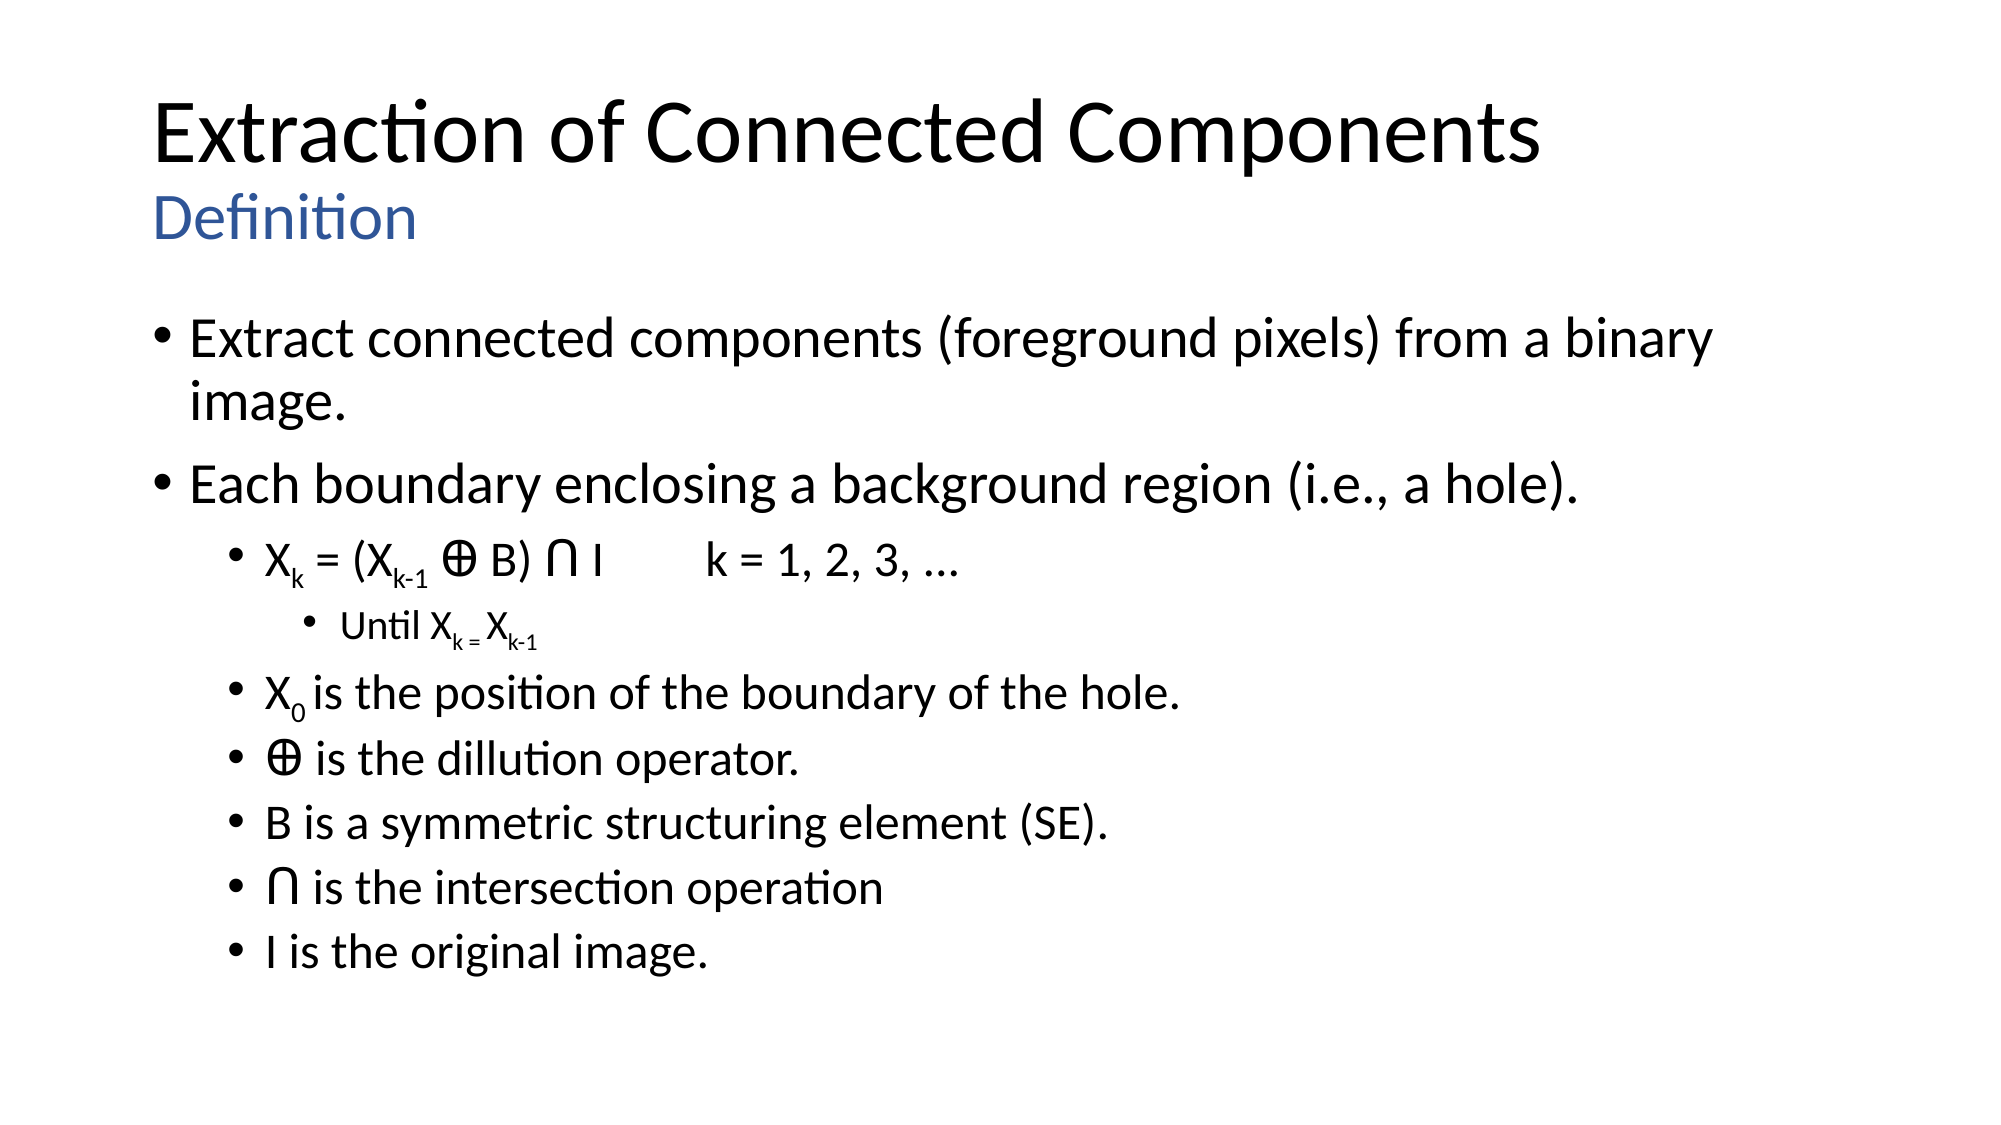

# Extraction of Connected Components Definition
Extract connected components (foreground pixels) from a binary image.
Each boundary enclosing a background region (i.e., a hole).
Xk = (Xk-1 Ꚛ B) Ո I         k = 1, 2, 3, ...
Until Xk = Xk-1
X0 is the position of the boundary of the hole.
Ꚛ is the dillution operator.
B is a symmetric structuring element (SE).
Ո is the intersection operation
I is the original image.